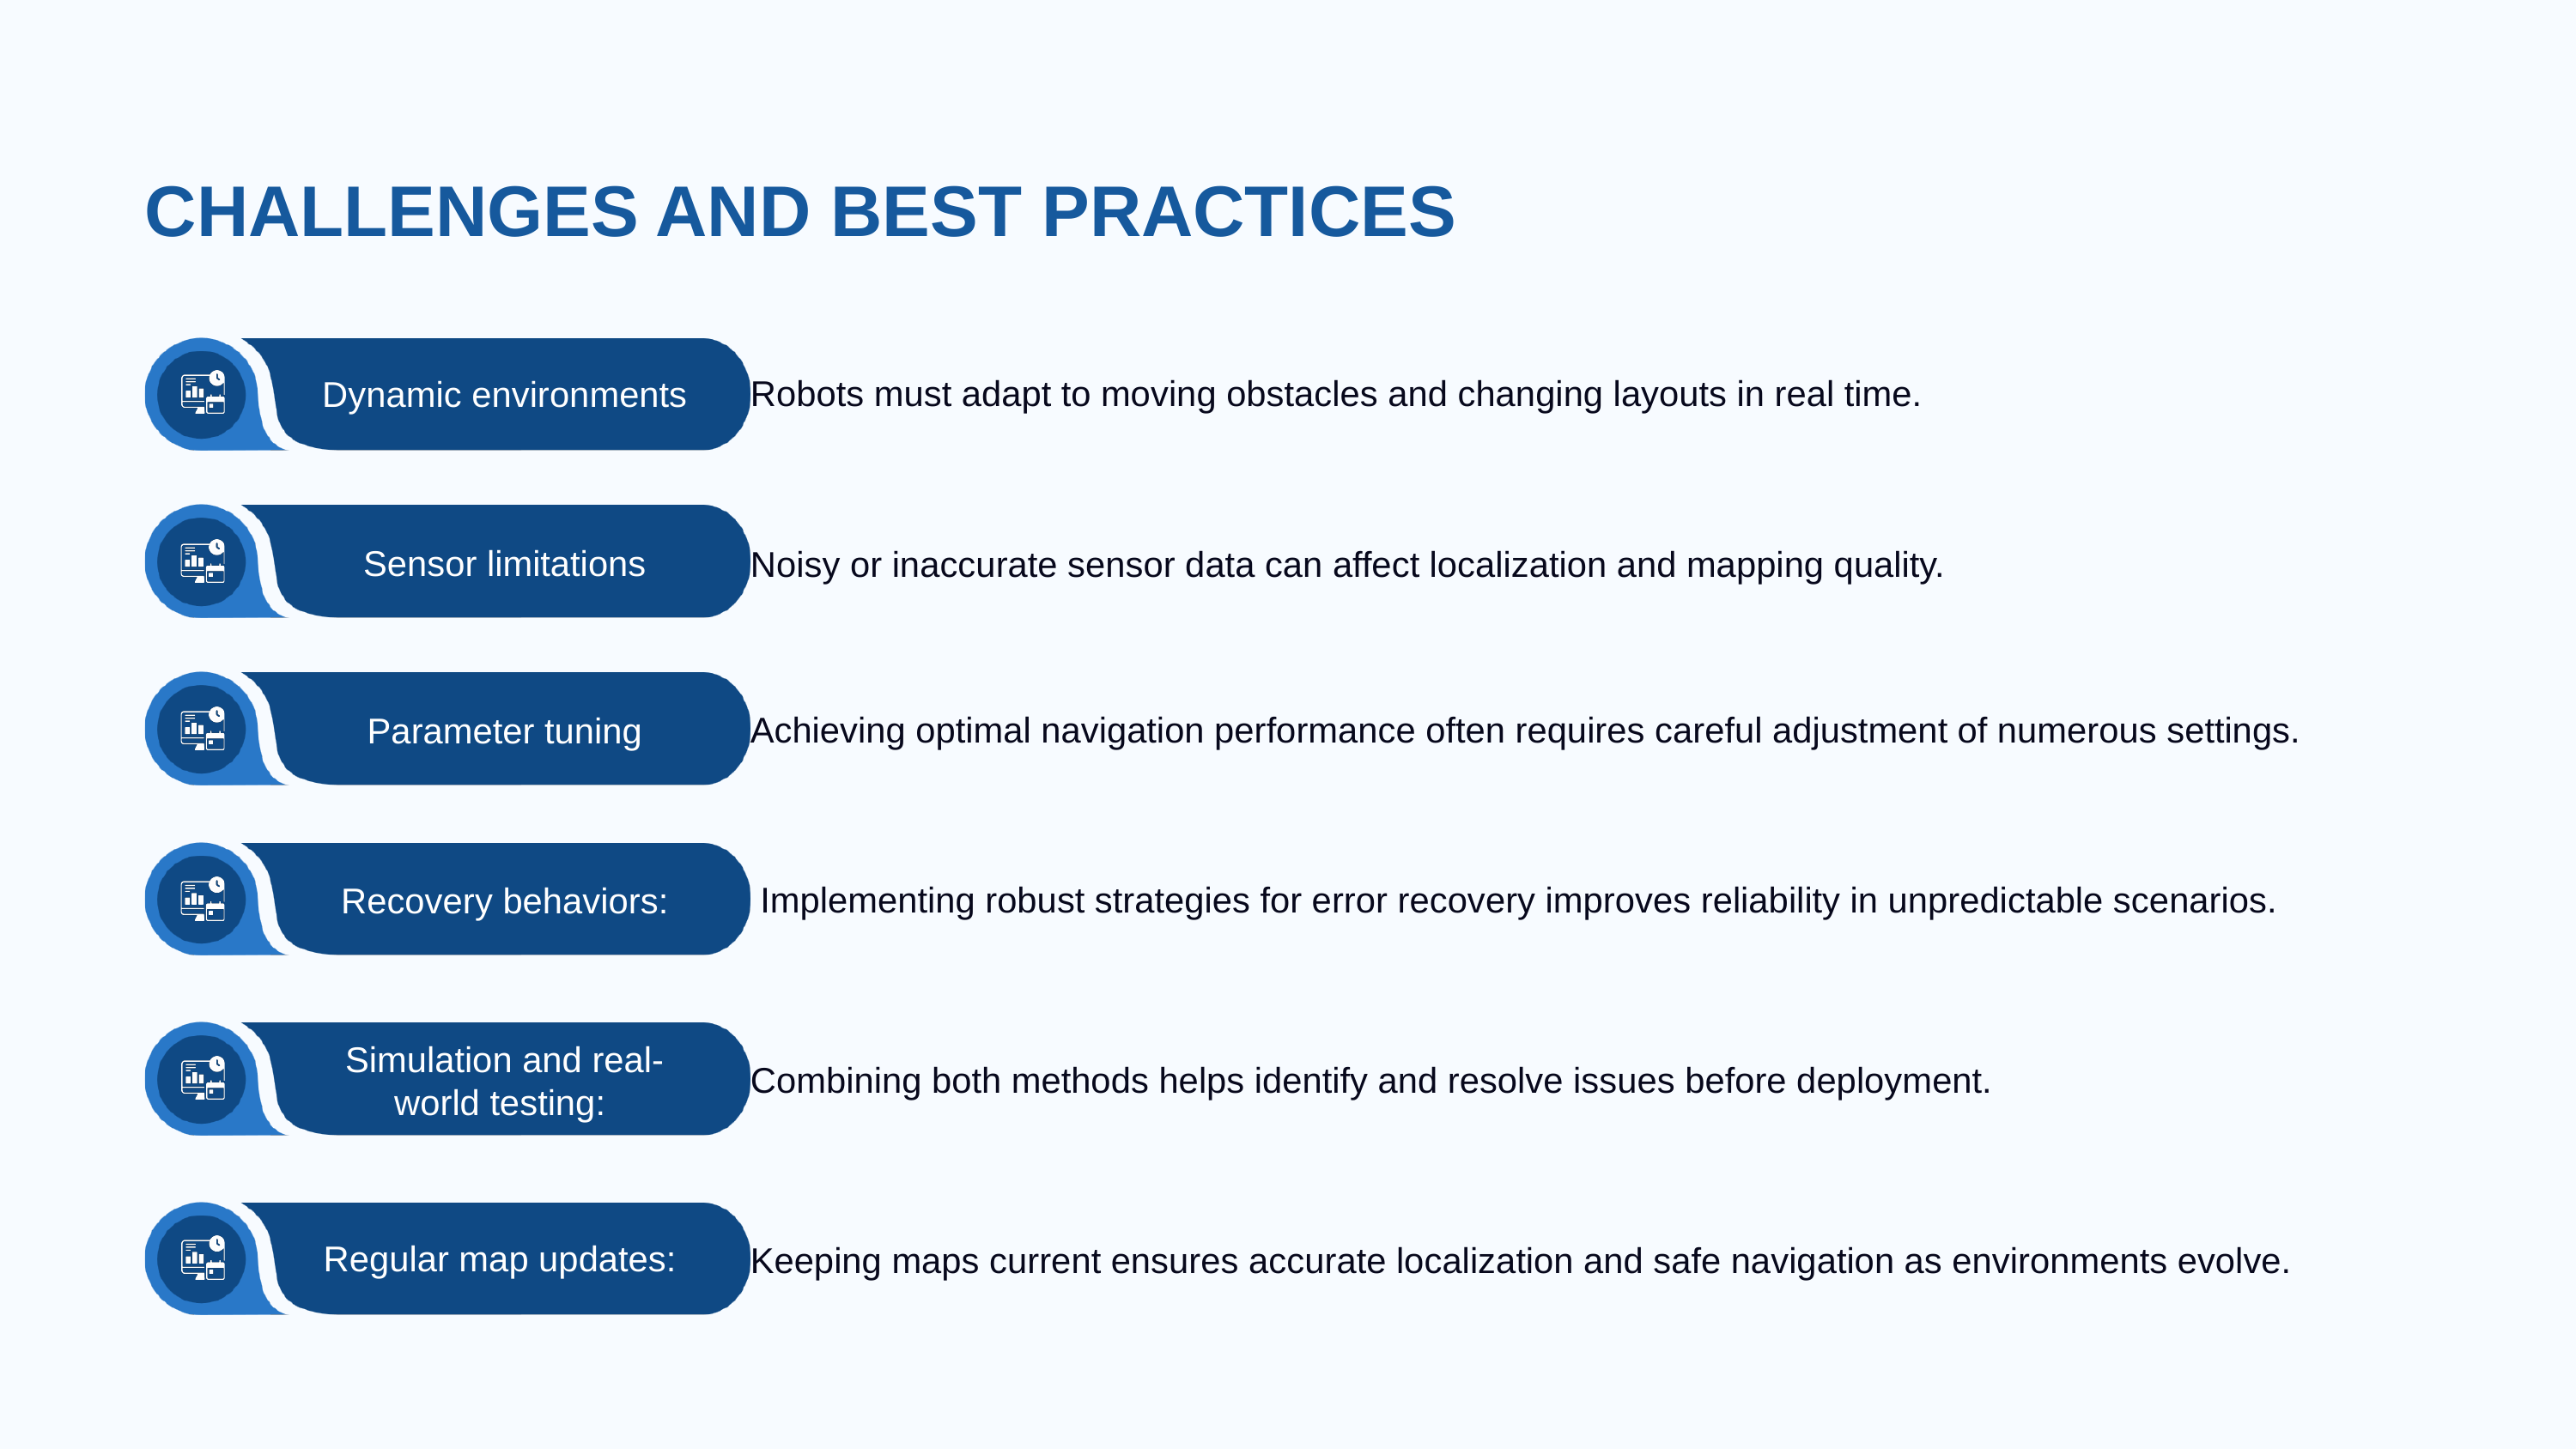

CHALLENGES AND BEST PRACTICES

Robots must adapt to moving obstacles and changing layouts in real time.
Dynamic environments

Sensor limitations
Noisy or inaccurate sensor data can affect localization and mapping quality.

Achieving optimal navigation performance often requires careful adjustment of numerous settings.
Parameter tuning

 Implementing robust strategies for error recovery improves reliability in unpredictable scenarios.
Recovery behaviors:

Simulation and real-world testing:

Combining both methods helps identify and resolve issues before deployment.

Regular map updates:
Keeping maps current ensures accurate localization and safe navigation as environments evolve.